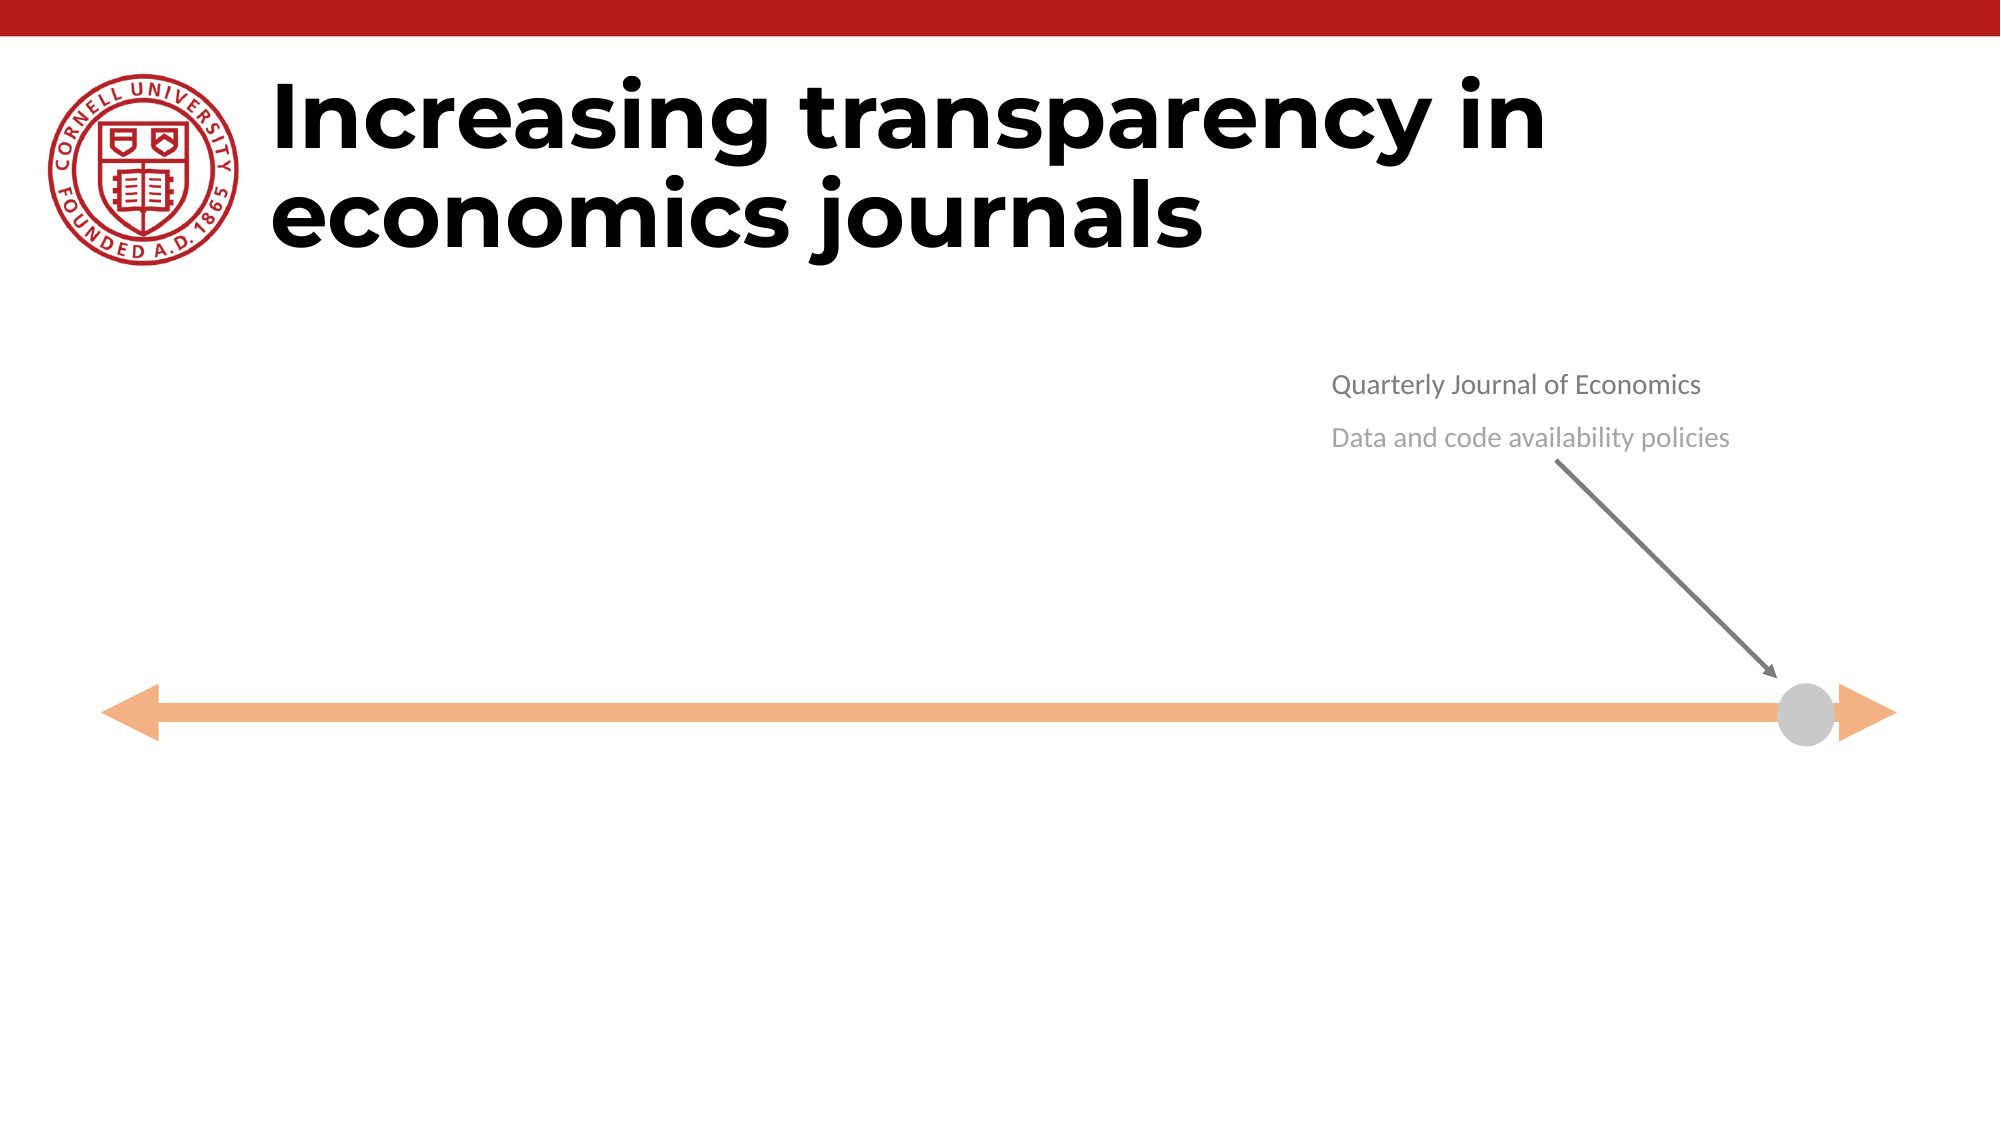

# Increasing transparency in economics journals
Quarterly Journal of Economics
Data and code availability policies